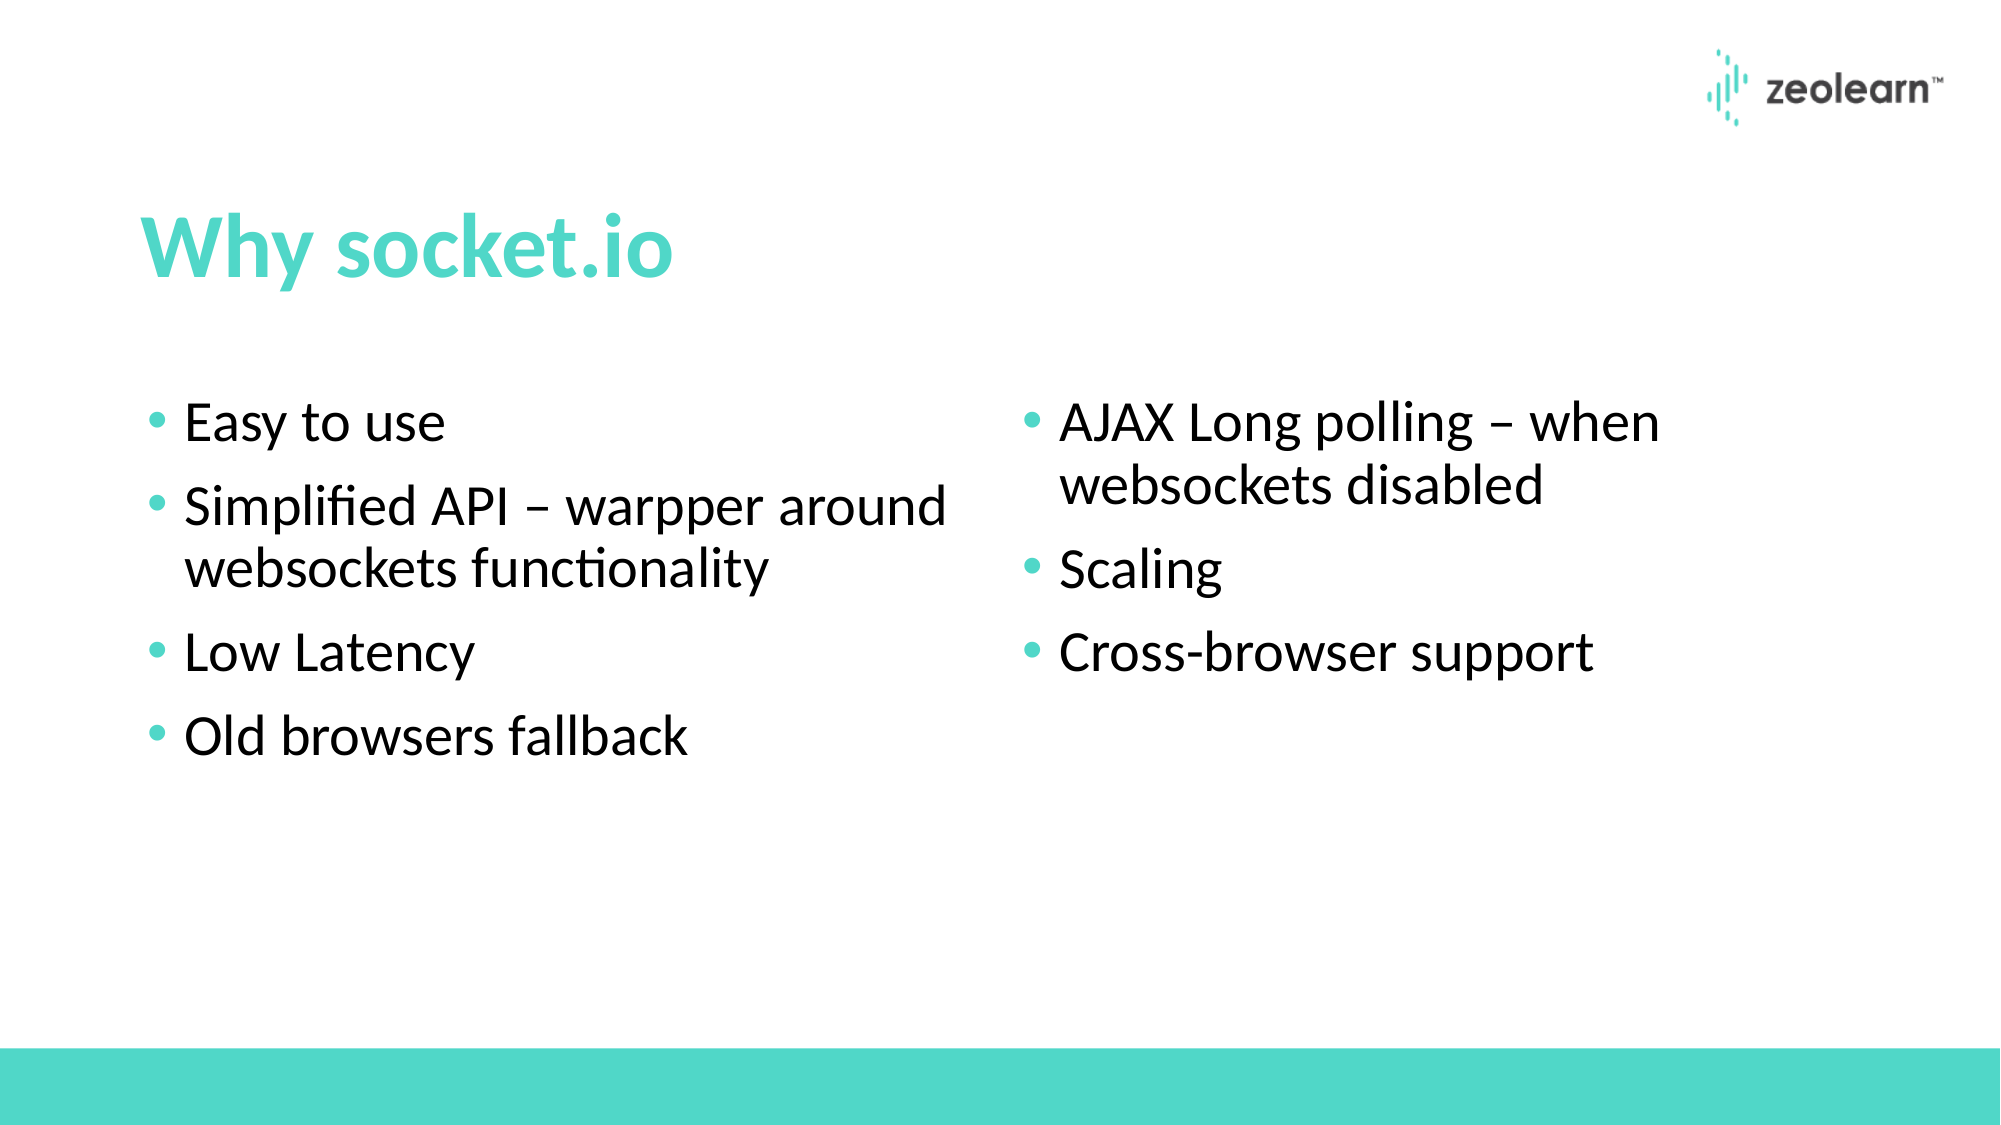

# Why socket.io
Easy to use
Simplified API – warpper around websockets functionality
Low Latency
Old browsers fallback

AJAX Long polling – when websockets disabled
Scaling
Cross-browser support